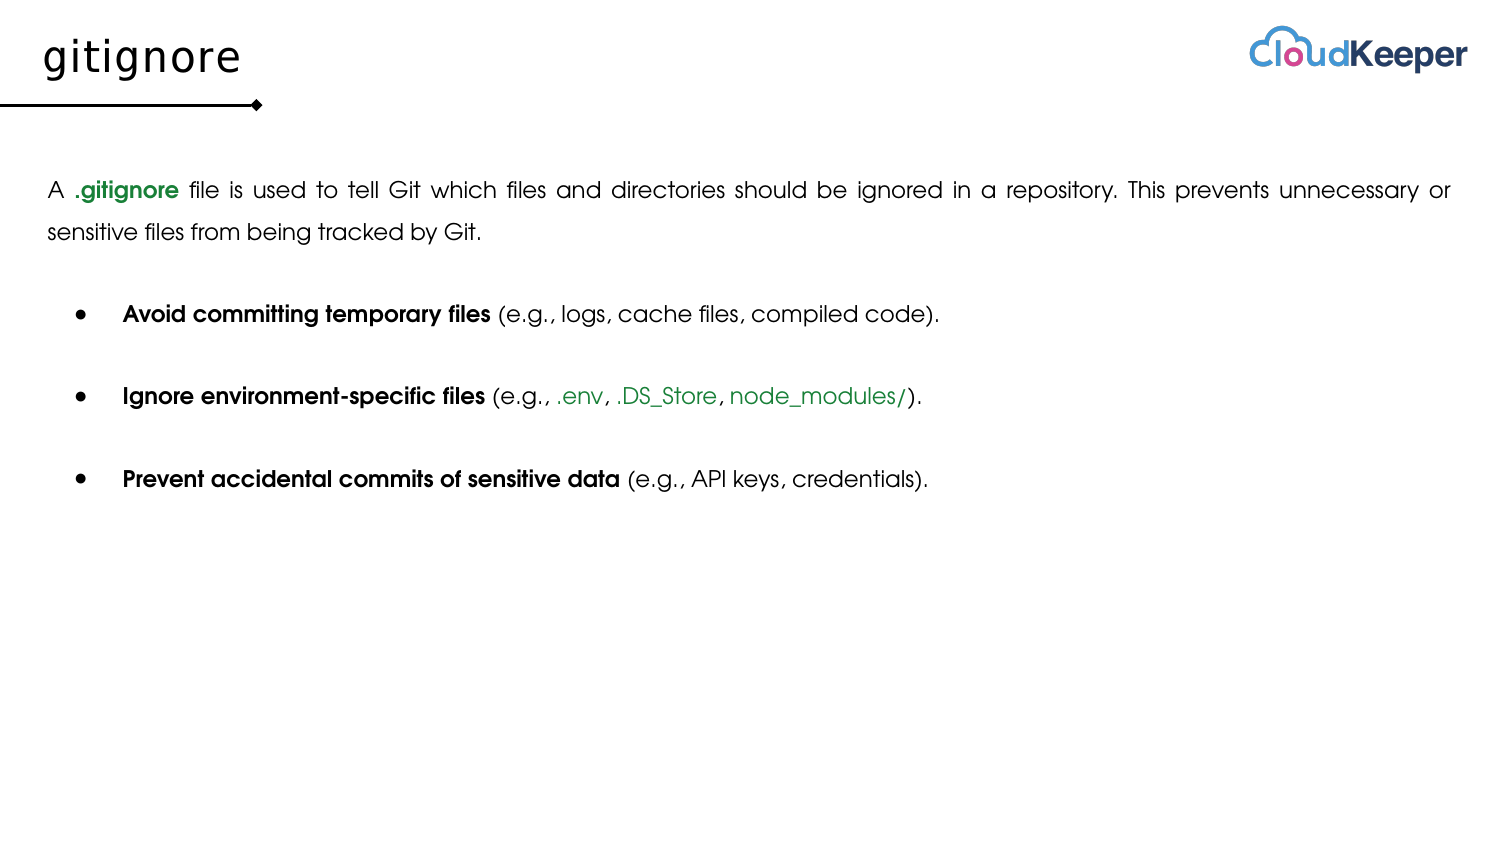

# gitignore
A .gitignore file is used to tell Git which files and directories should be ignored in a repository. This prevents unnecessary or sensitive files from being tracked by Git.

Avoid committing temporary files (e.g., logs, cache files, compiled code).

Ignore environment-specific files (e.g., .env, .DS_Store, node_modules/).

Prevent accidental commits of sensitive data (e.g., API keys, credentials).